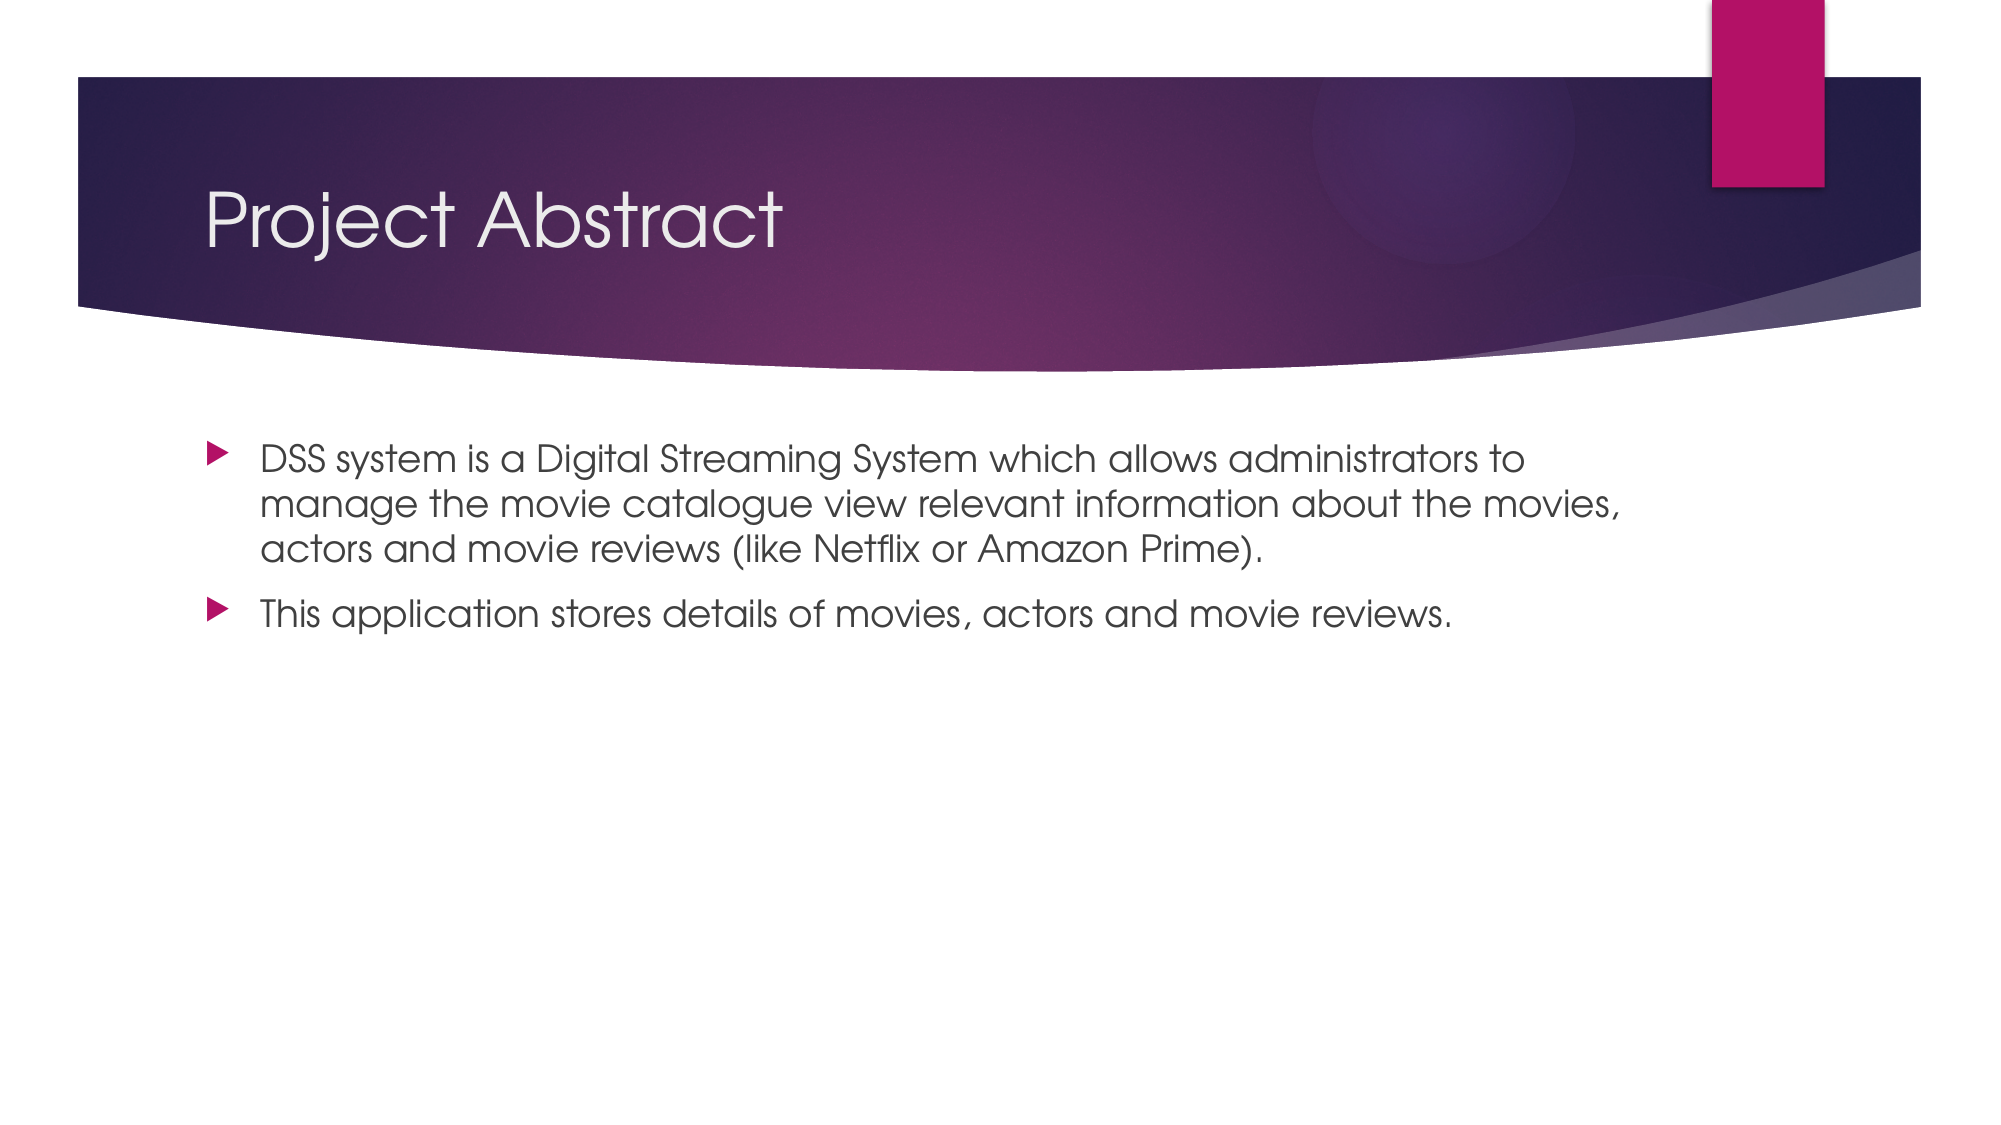

# Project Abstract
DSS system is a Digital Streaming System which allows administrators to manage the movie catalogue view relevant information about the movies, actors and movie reviews (like Netflix or Amazon Prime).
This application stores details of movies, actors and movie reviews.